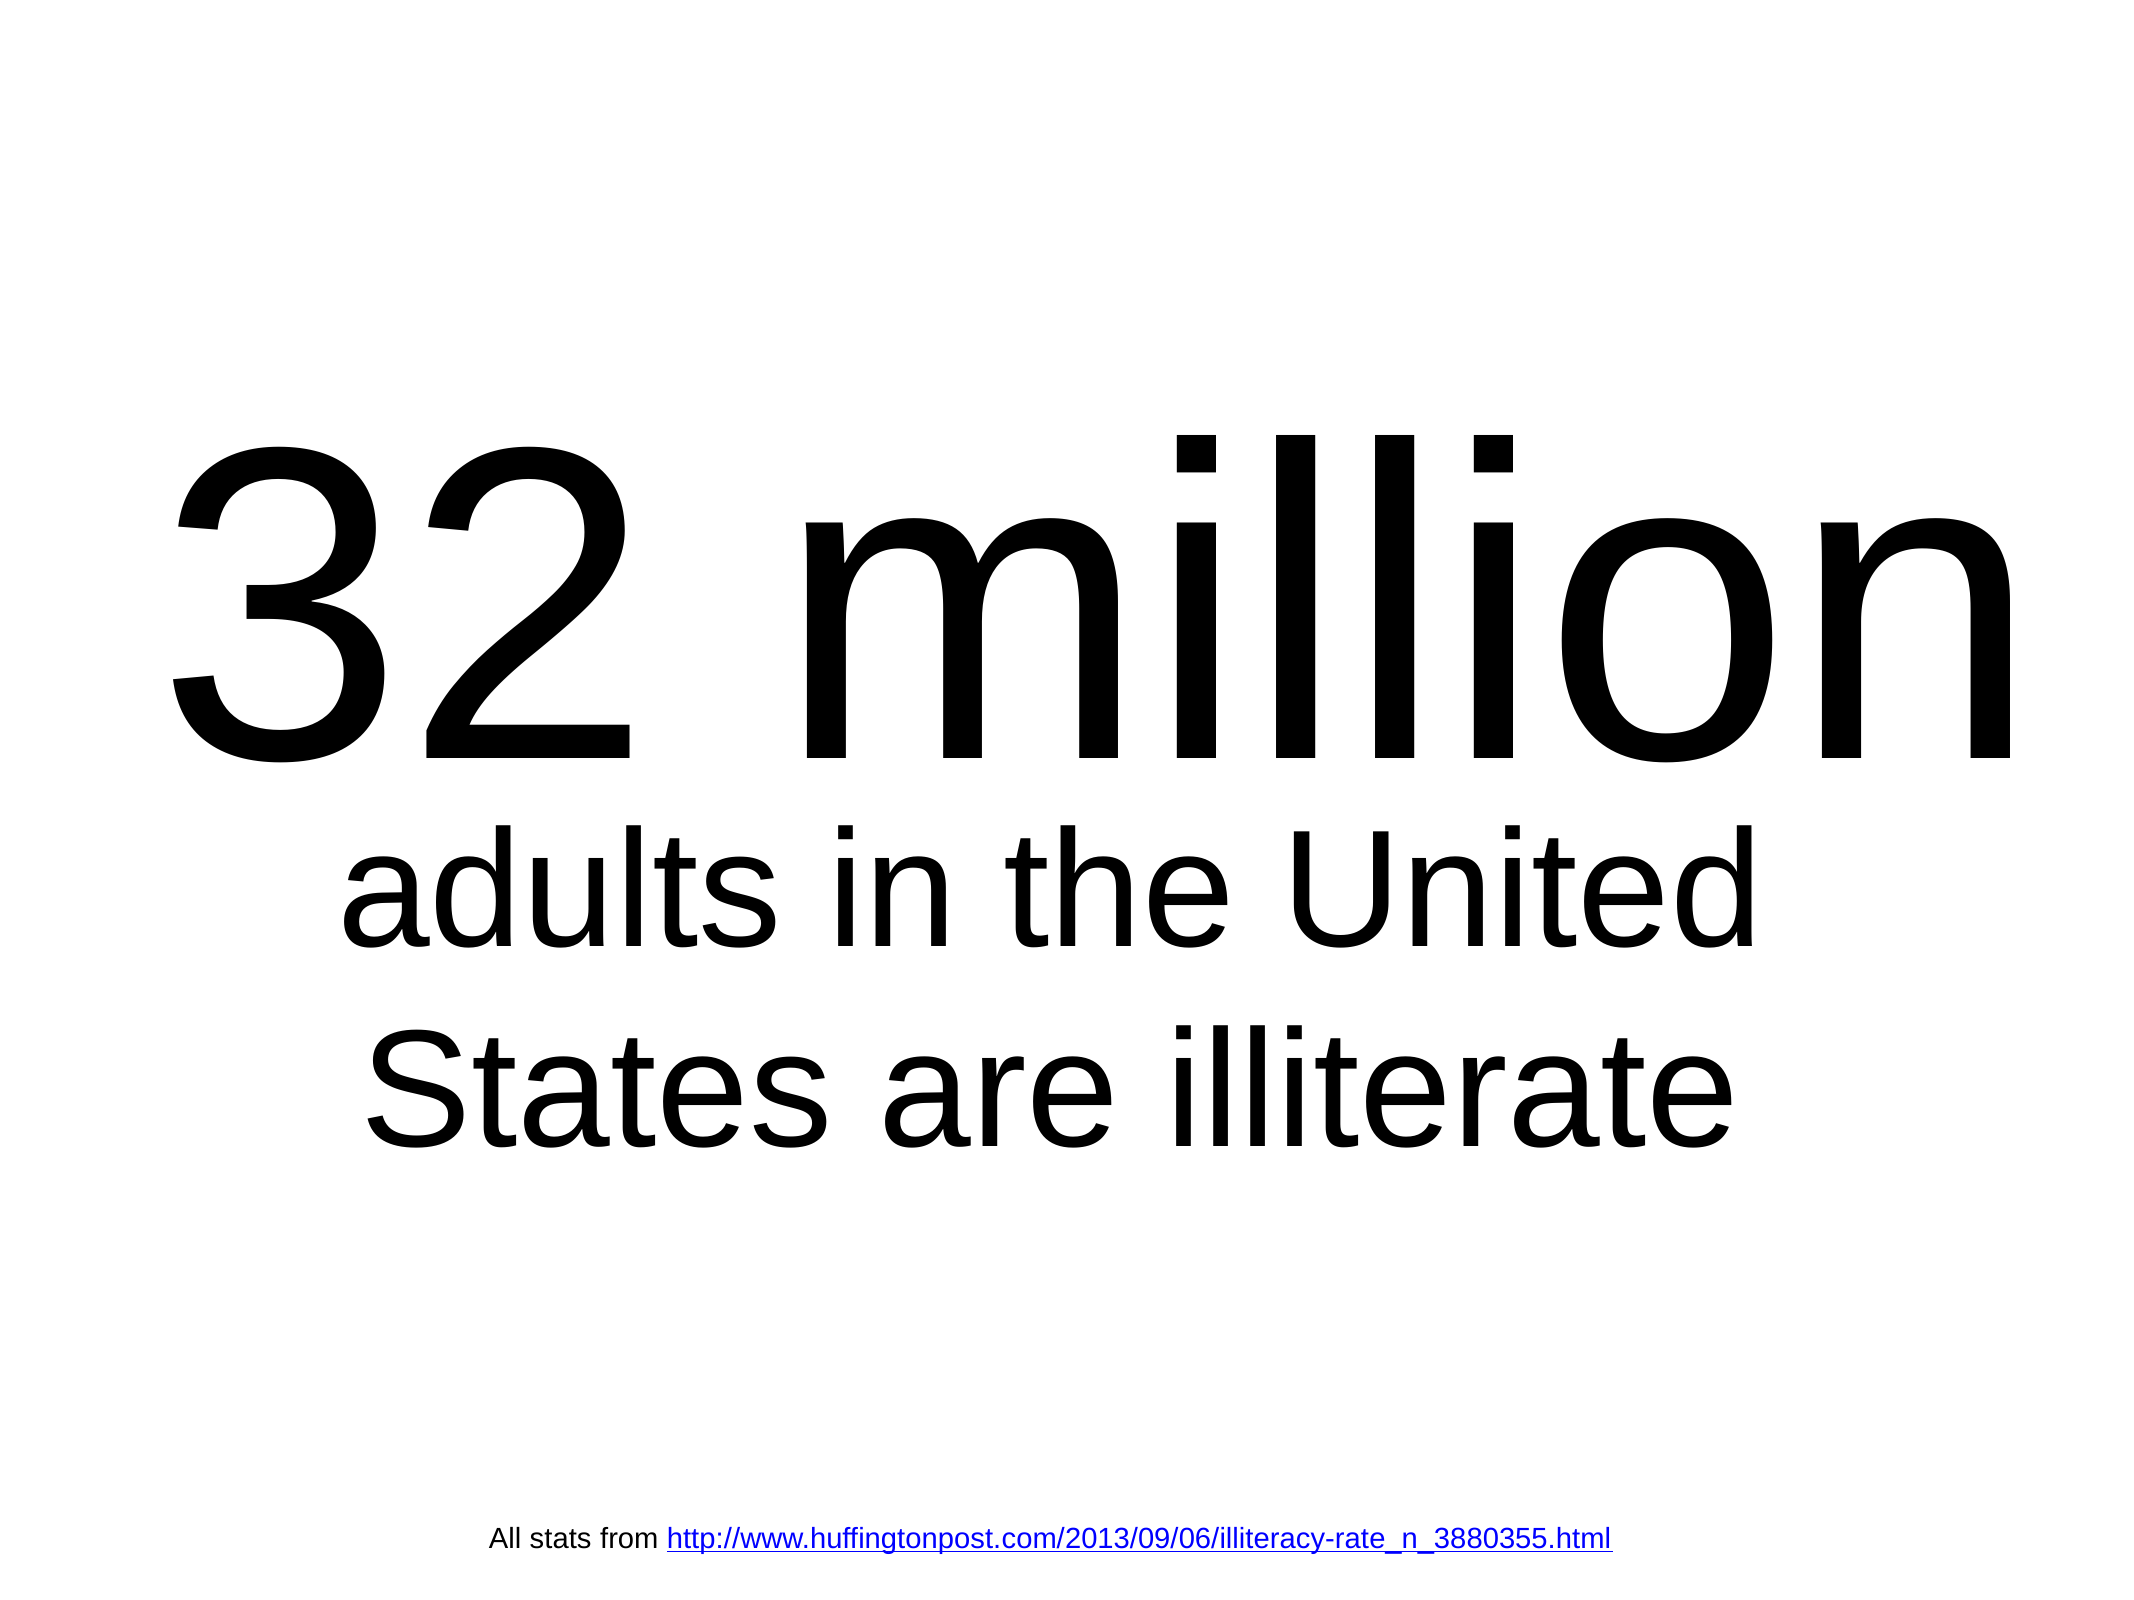

# 32 million
adults in the United States are illiterate
All stats from http://www.huffingtonpost.com/2013/09/06/illiteracy-rate_n_3880355.html